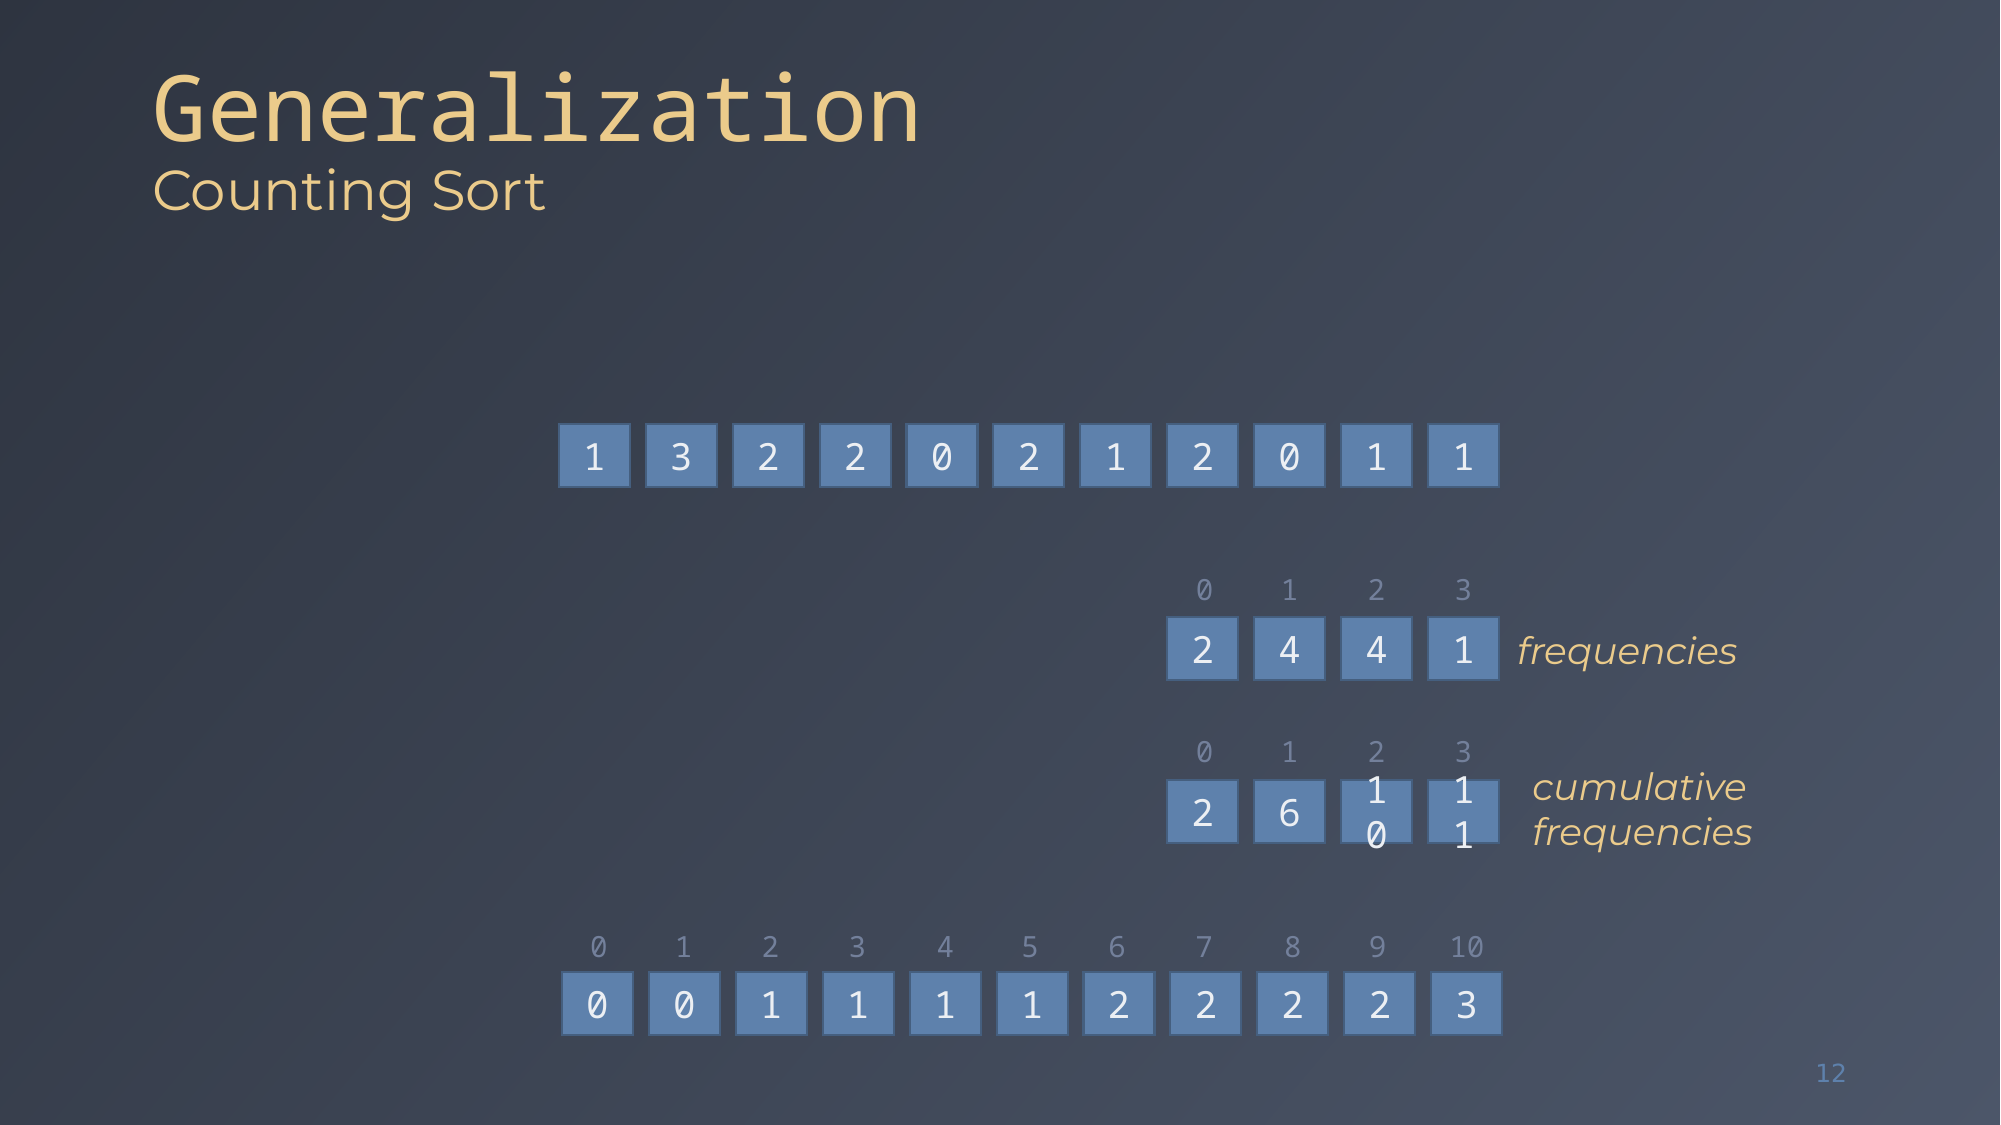

# Generalization Counting Sort
1
3
2
2
0
2
1
2
0
1
1
0
1
2
3
2
4
4
1
frequencies
0
1
2
3
cumulative
frequencies
2
6
10
11
0
1
2
3
4
5
6
7
8
9
10
0
0
1
1
1
1
2
2
2
2
3
12